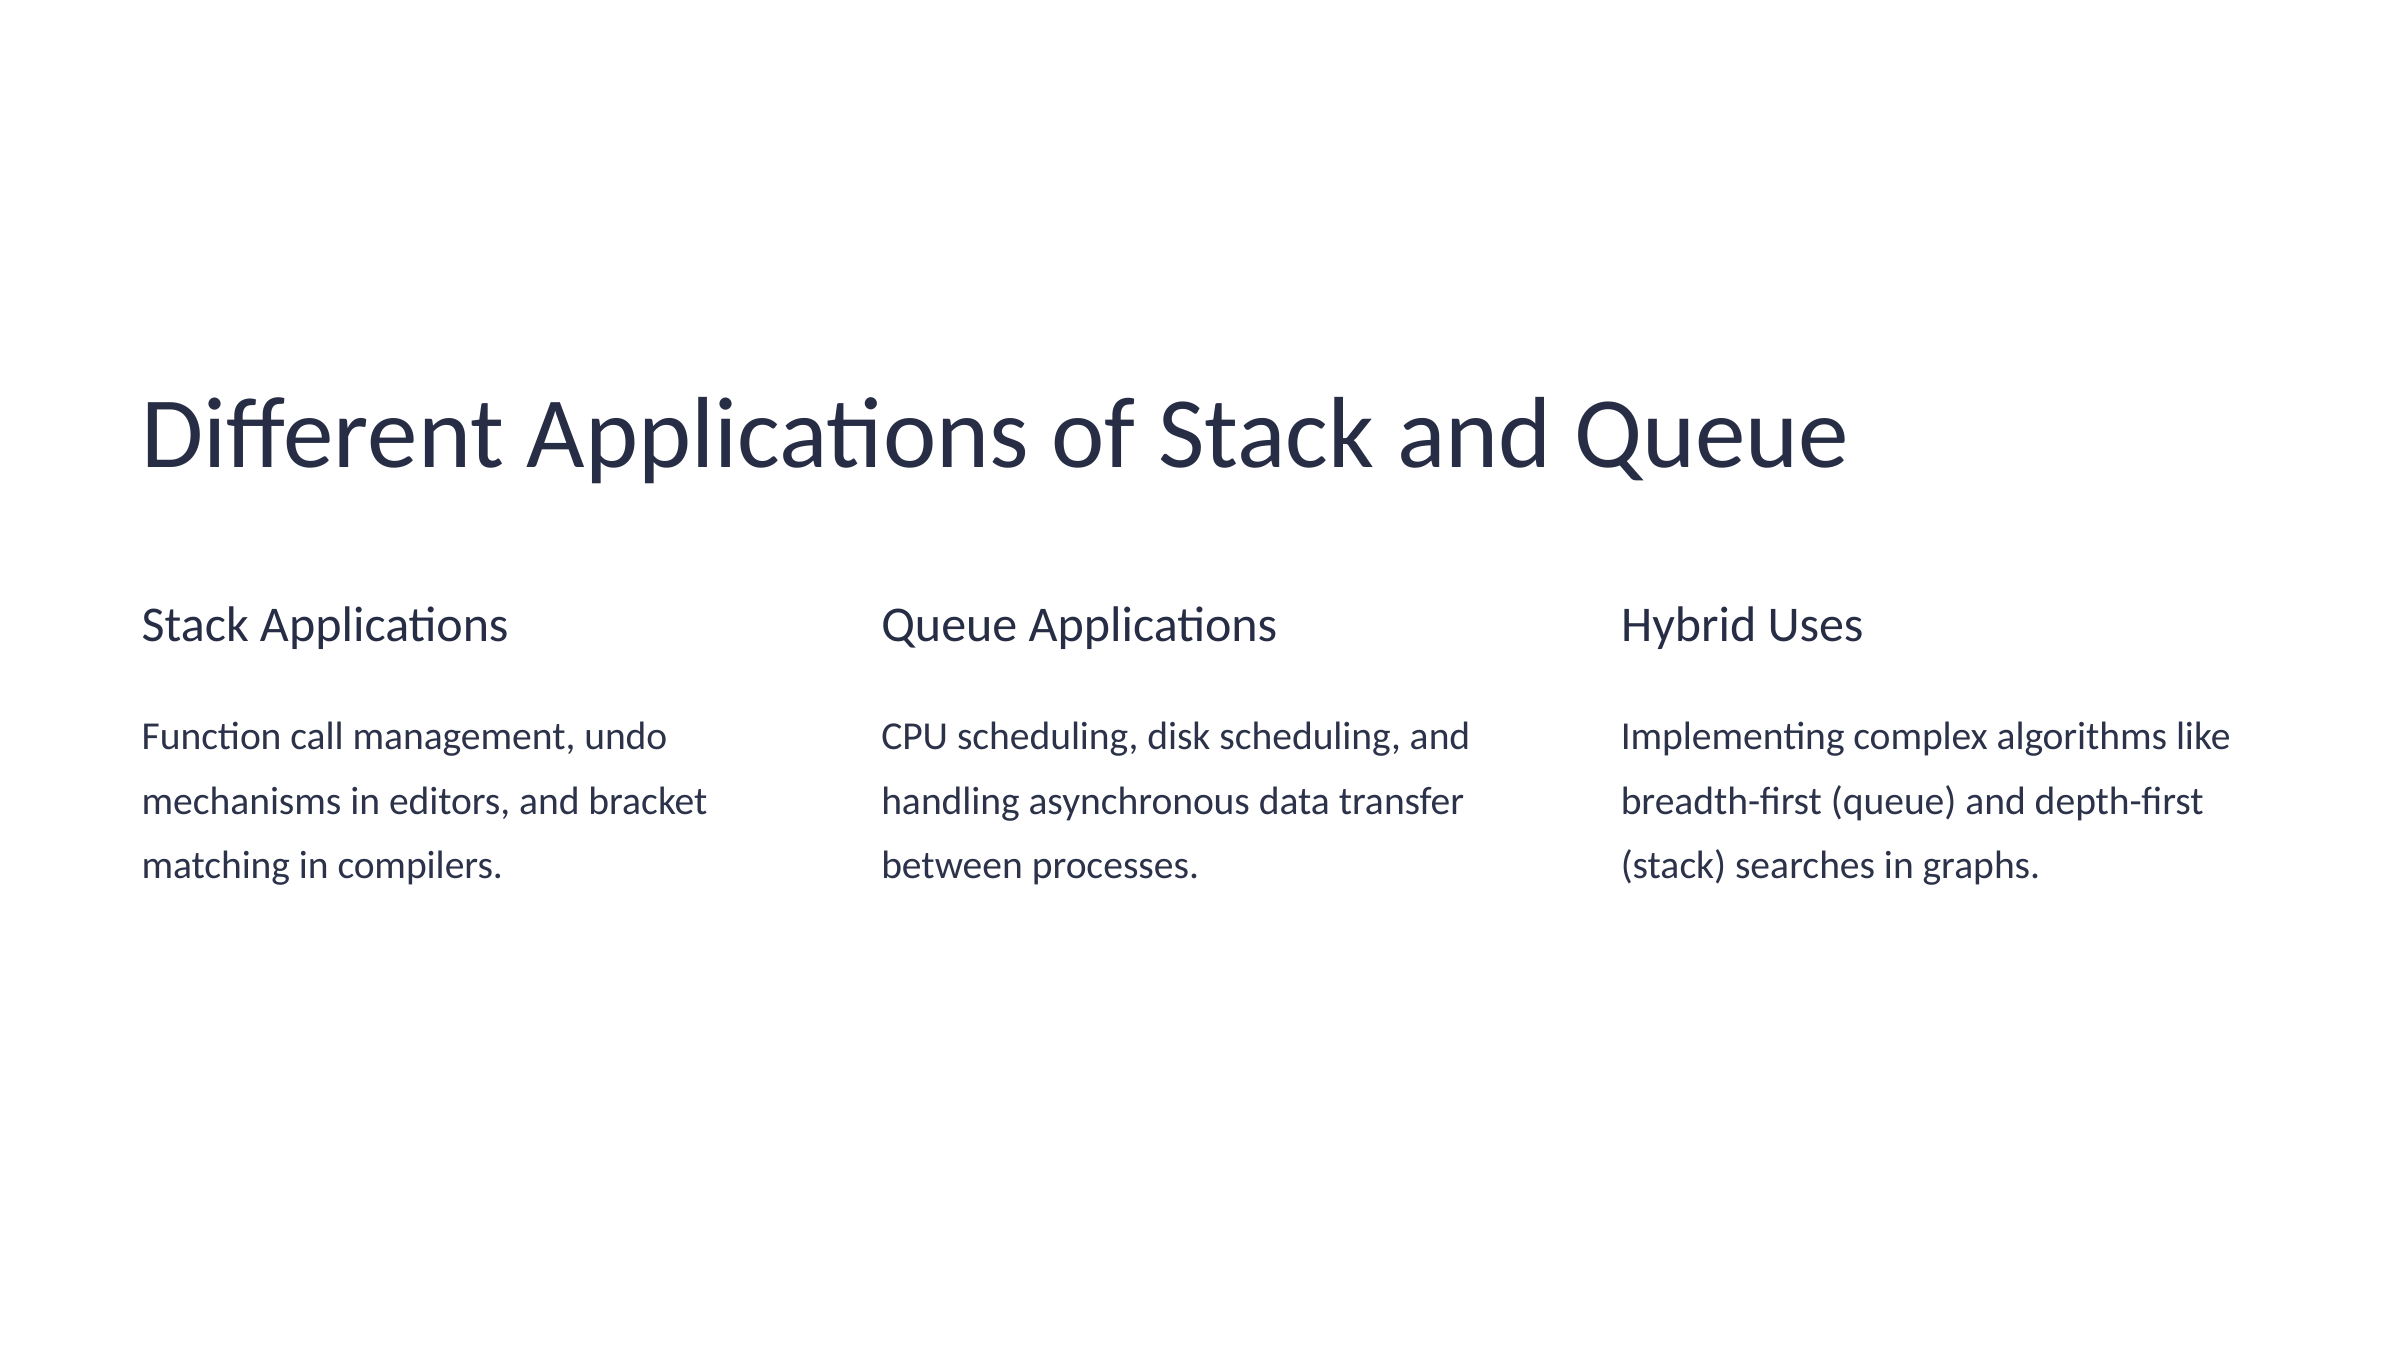

Different Applications of Stack and Queue
Stack Applications
Queue Applications
Hybrid Uses
Function call management, undo mechanisms in editors, and bracket matching in compilers.
CPU scheduling, disk scheduling, and handling asynchronous data transfer between processes.
Implementing complex algorithms like breadth-first (queue) and depth-first (stack) searches in graphs.